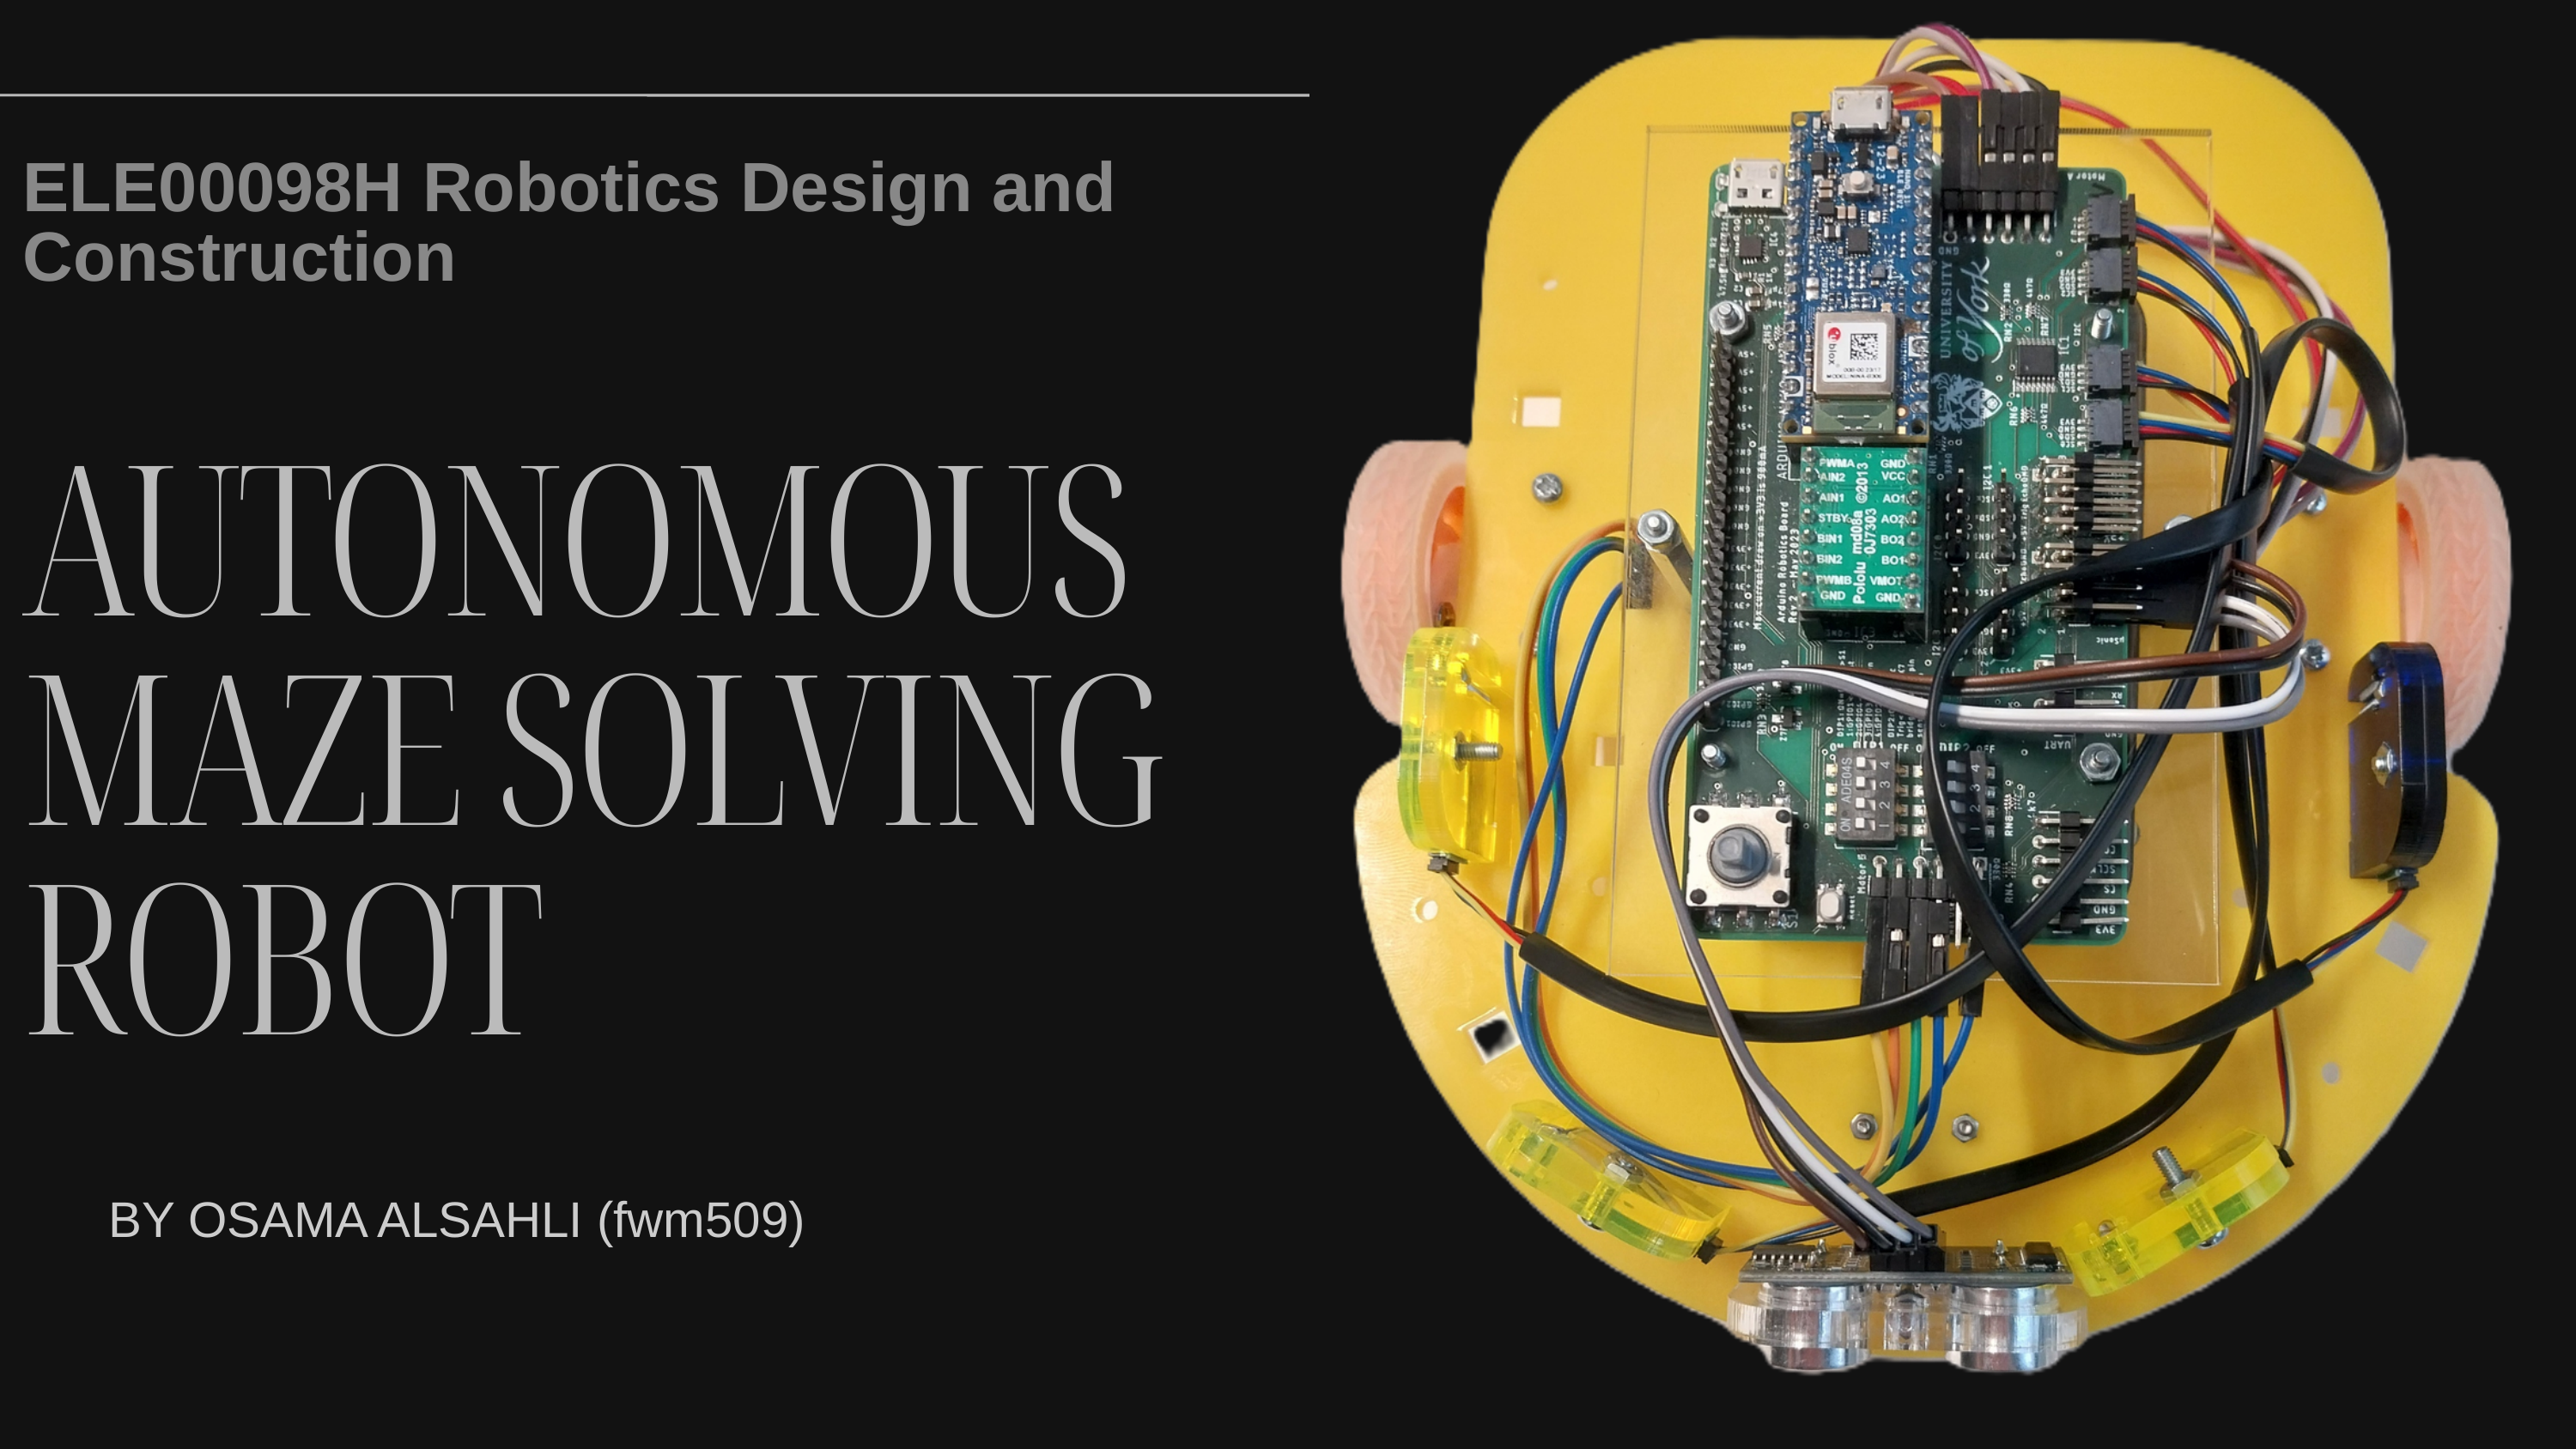

ELE00098H Robotics Design and Construction
AUTONOMOUS MAZE SOLVING ROBOT
BY OSAMA ALSAHLI (fwm509)